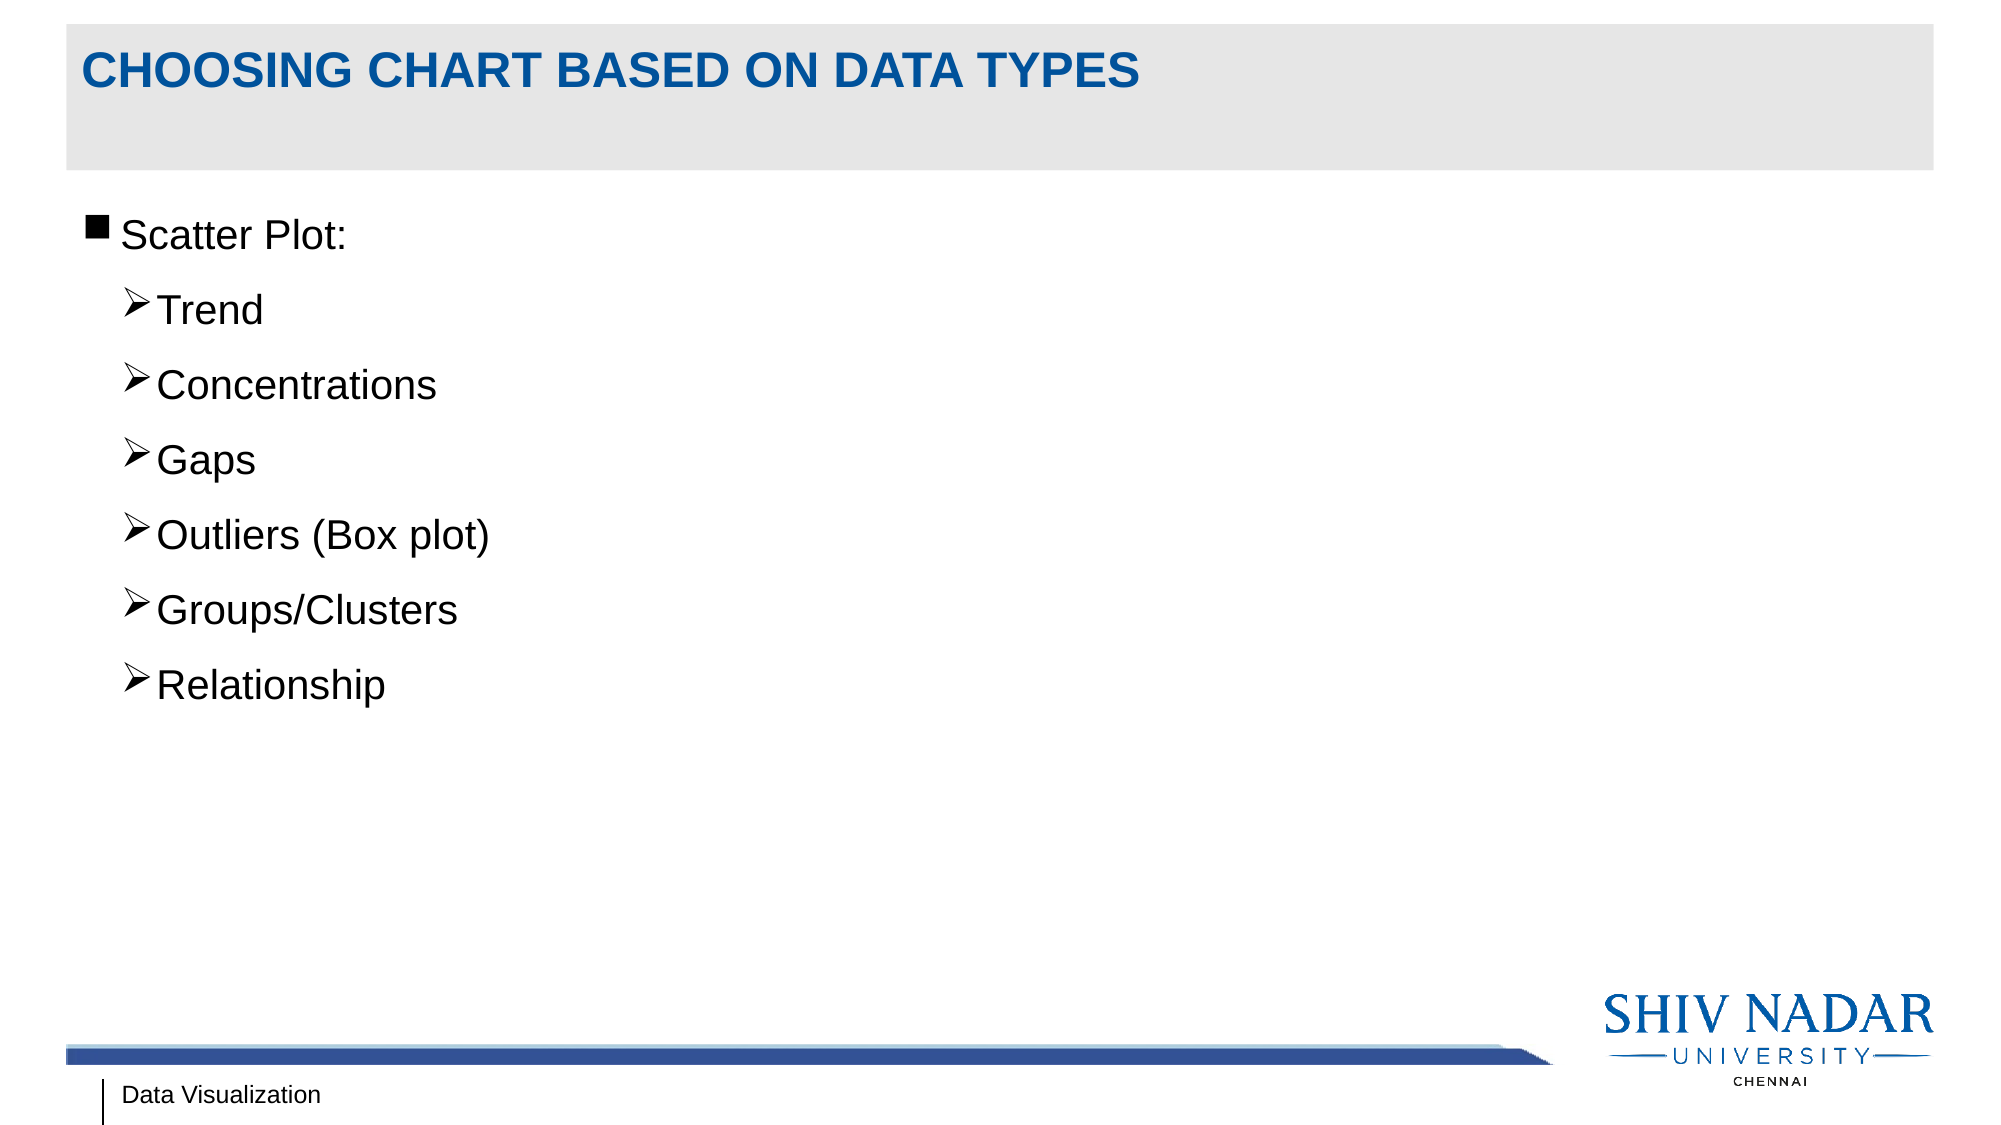

# Choosing chart based on data types
Scatter Plot:
Trend
Concentrations
Gaps
Outliers (Box plot)
Groups/Clusters
Relationship